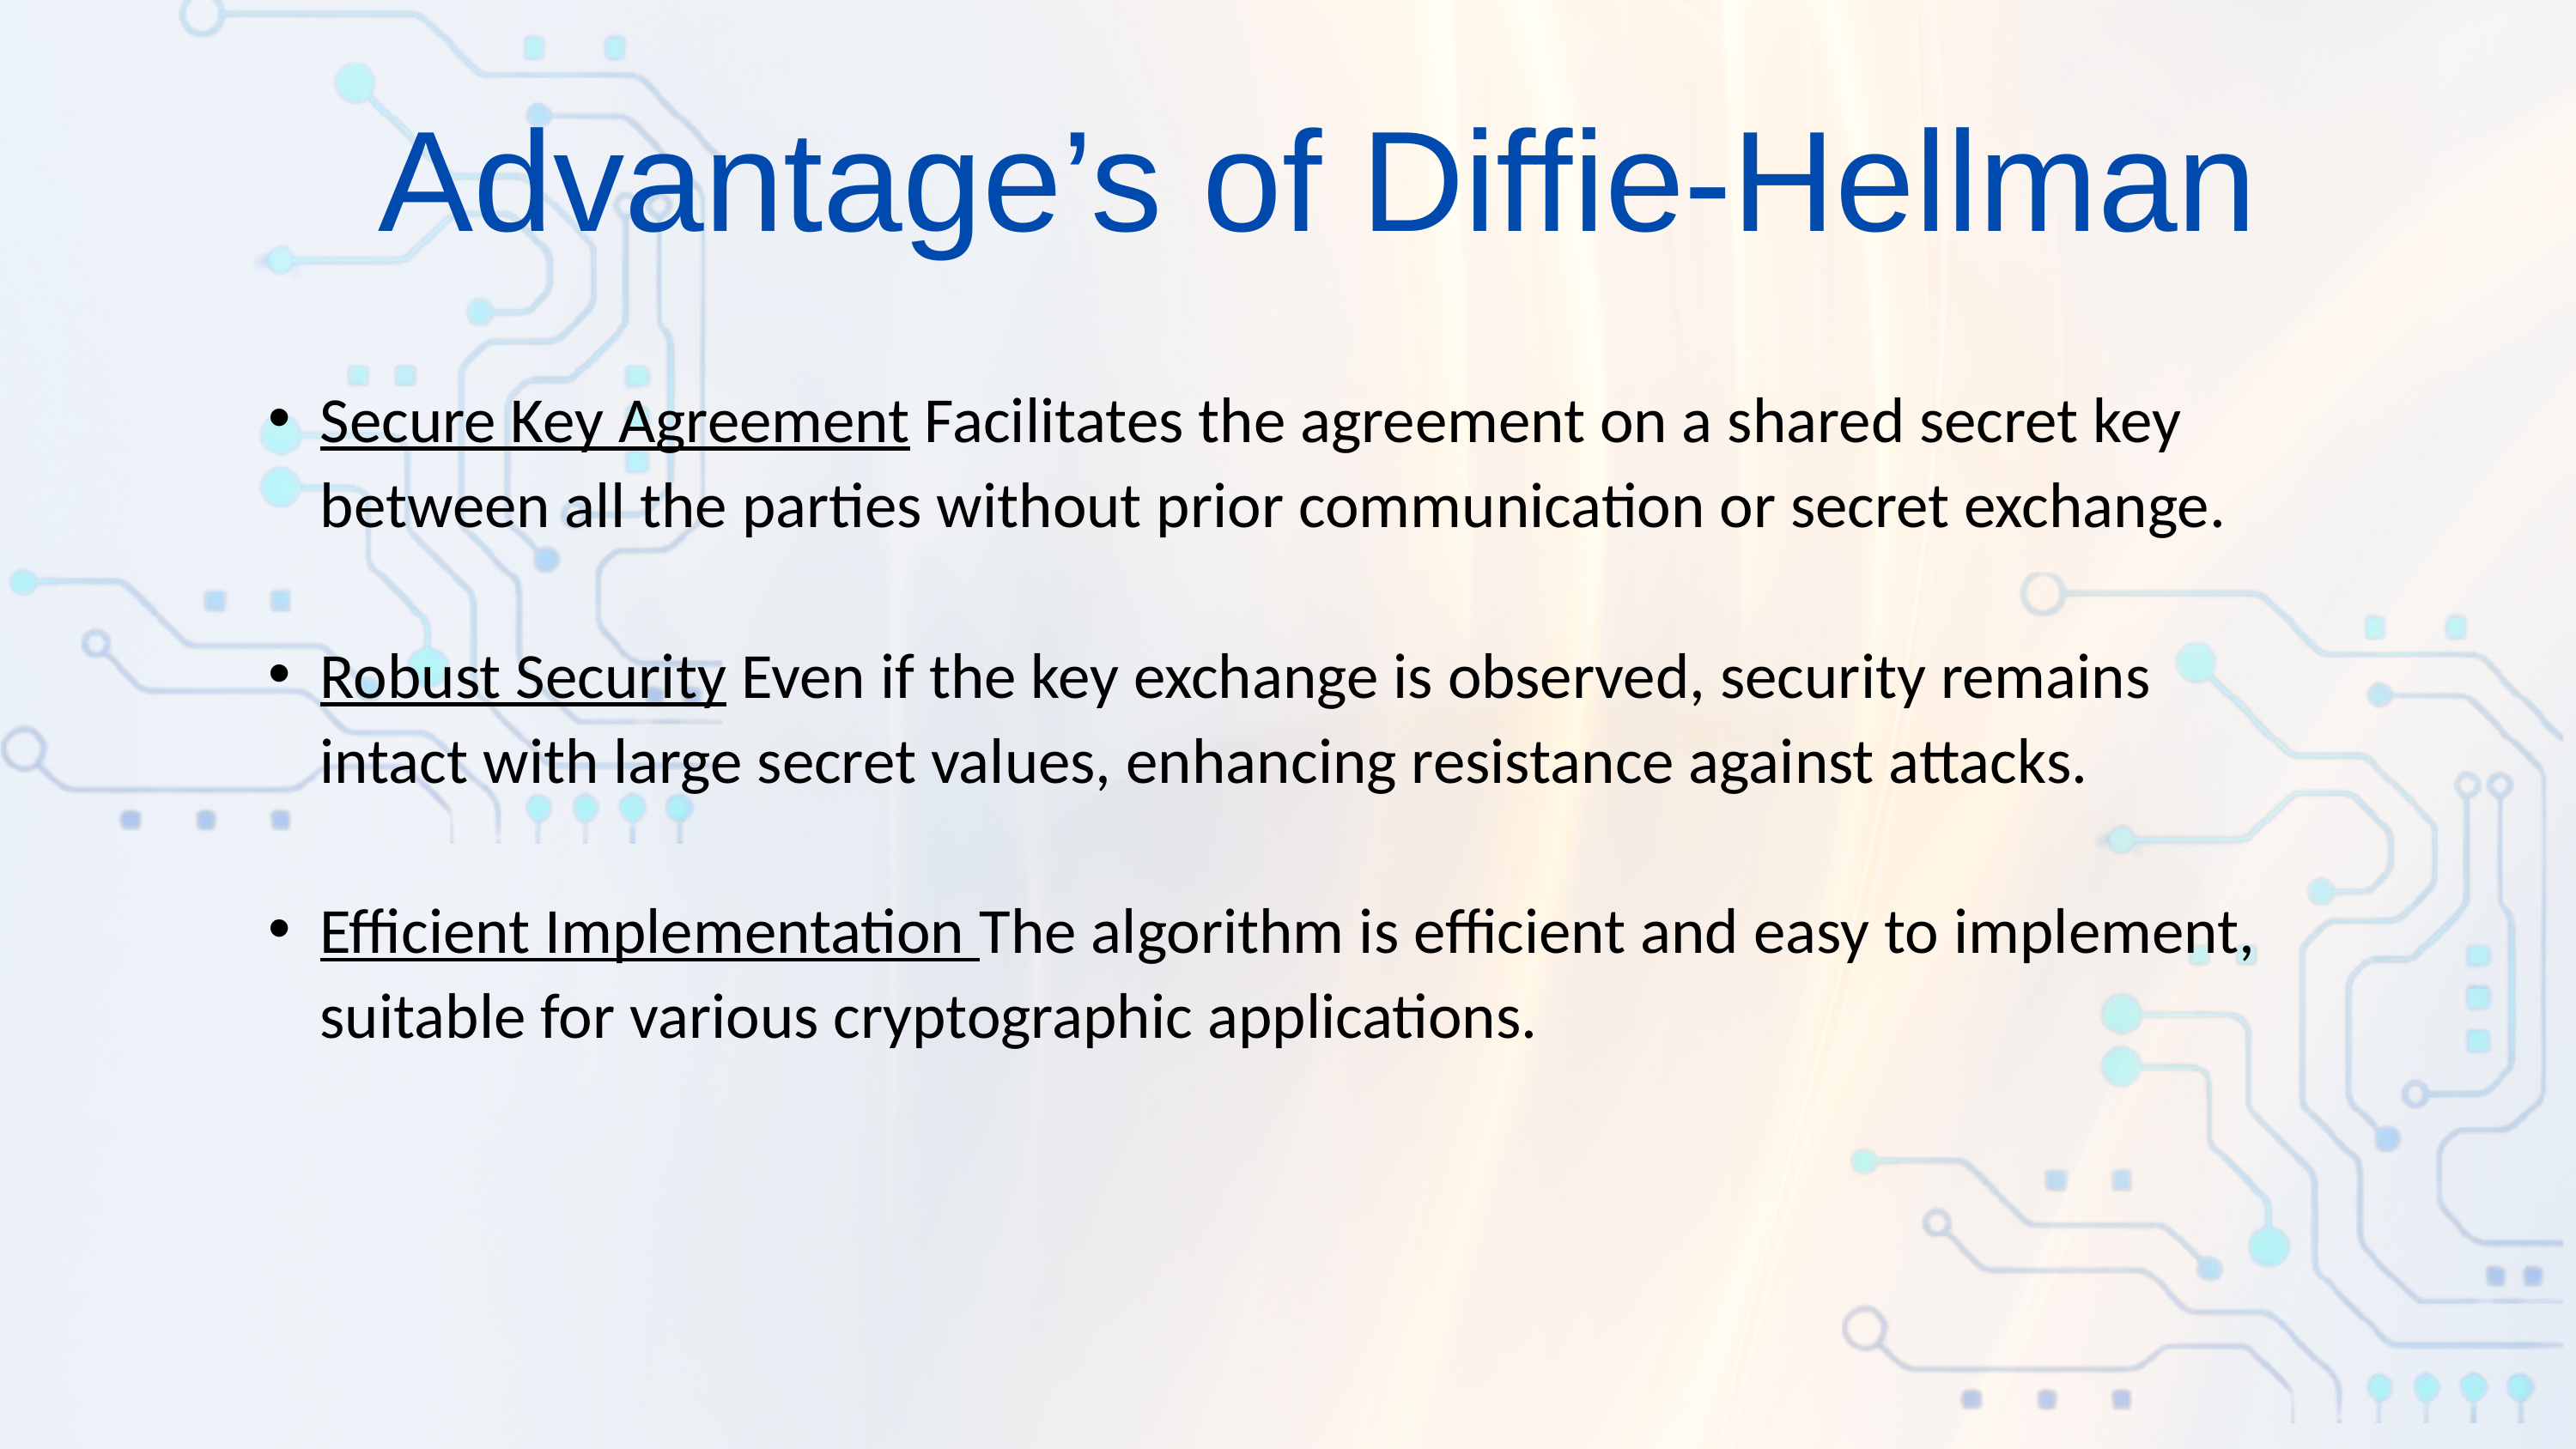

Advantage’s of Diffie-Hellman
Secure Key Agreement Facilitates the agreement on a shared secret key between all the parties without prior communication or secret exchange.
Robust Security Even if the key exchange is observed, security remains intact with large secret values, enhancing resistance against attacks.
Efficient Implementation The algorithm is efficient and easy to implement, suitable for various cryptographic applications.